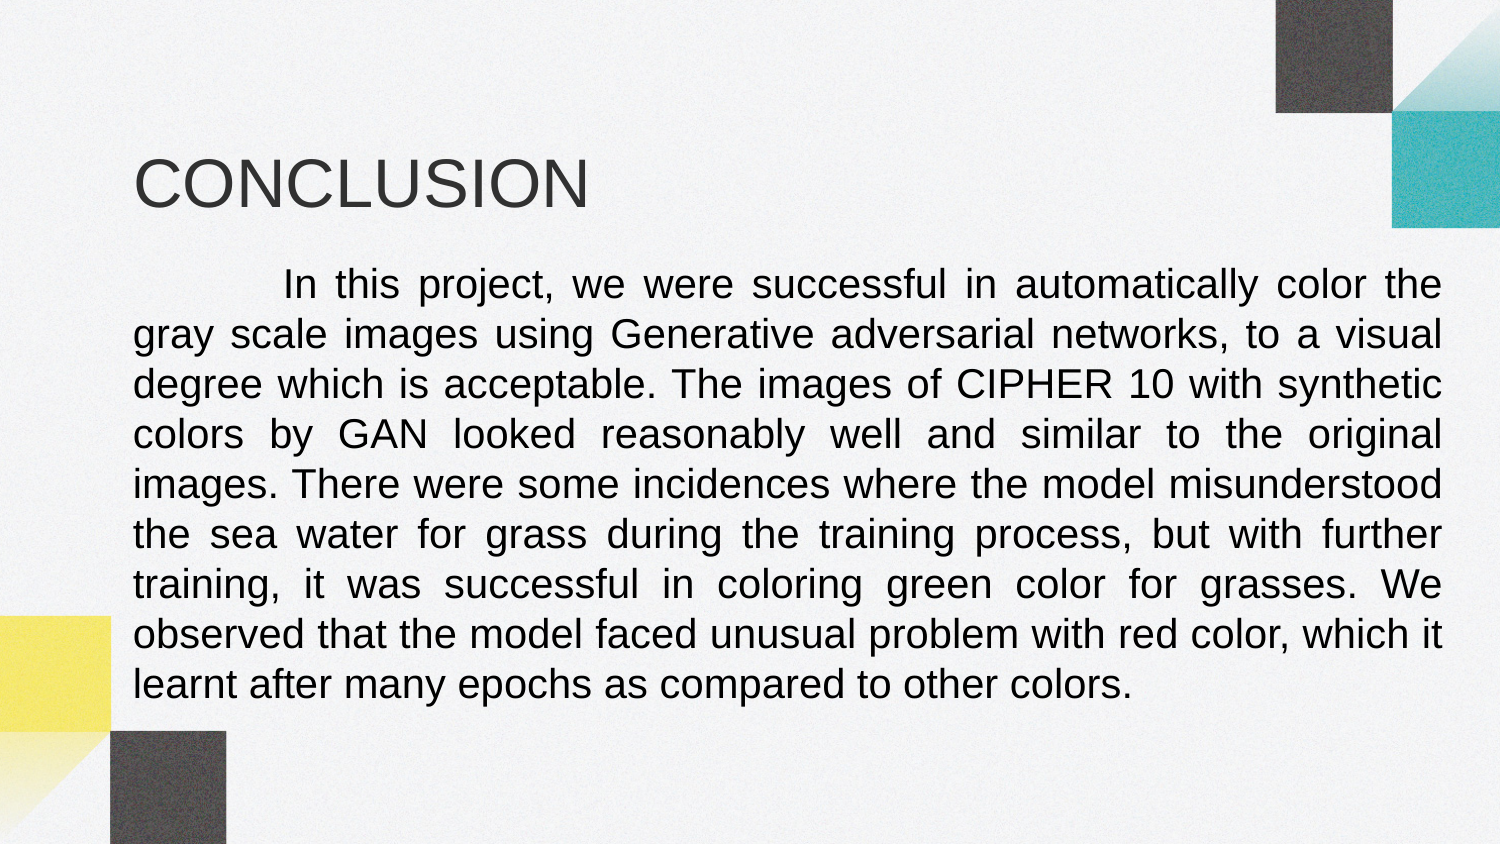

# CONCLUSION
	In this project, we were successful in automatically color the gray scale images using Generative adversarial networks, to a visual degree which is acceptable. The images of CIPHER 10 with synthetic colors by GAN looked reasonably well and similar to the original images. There were some incidences where the model misunderstood the sea water for grass during the training process, but with further training, it was successful in coloring green color for grasses. We observed that the model faced unusual problem with red color, which it learnt after many epochs as compared to other colors.